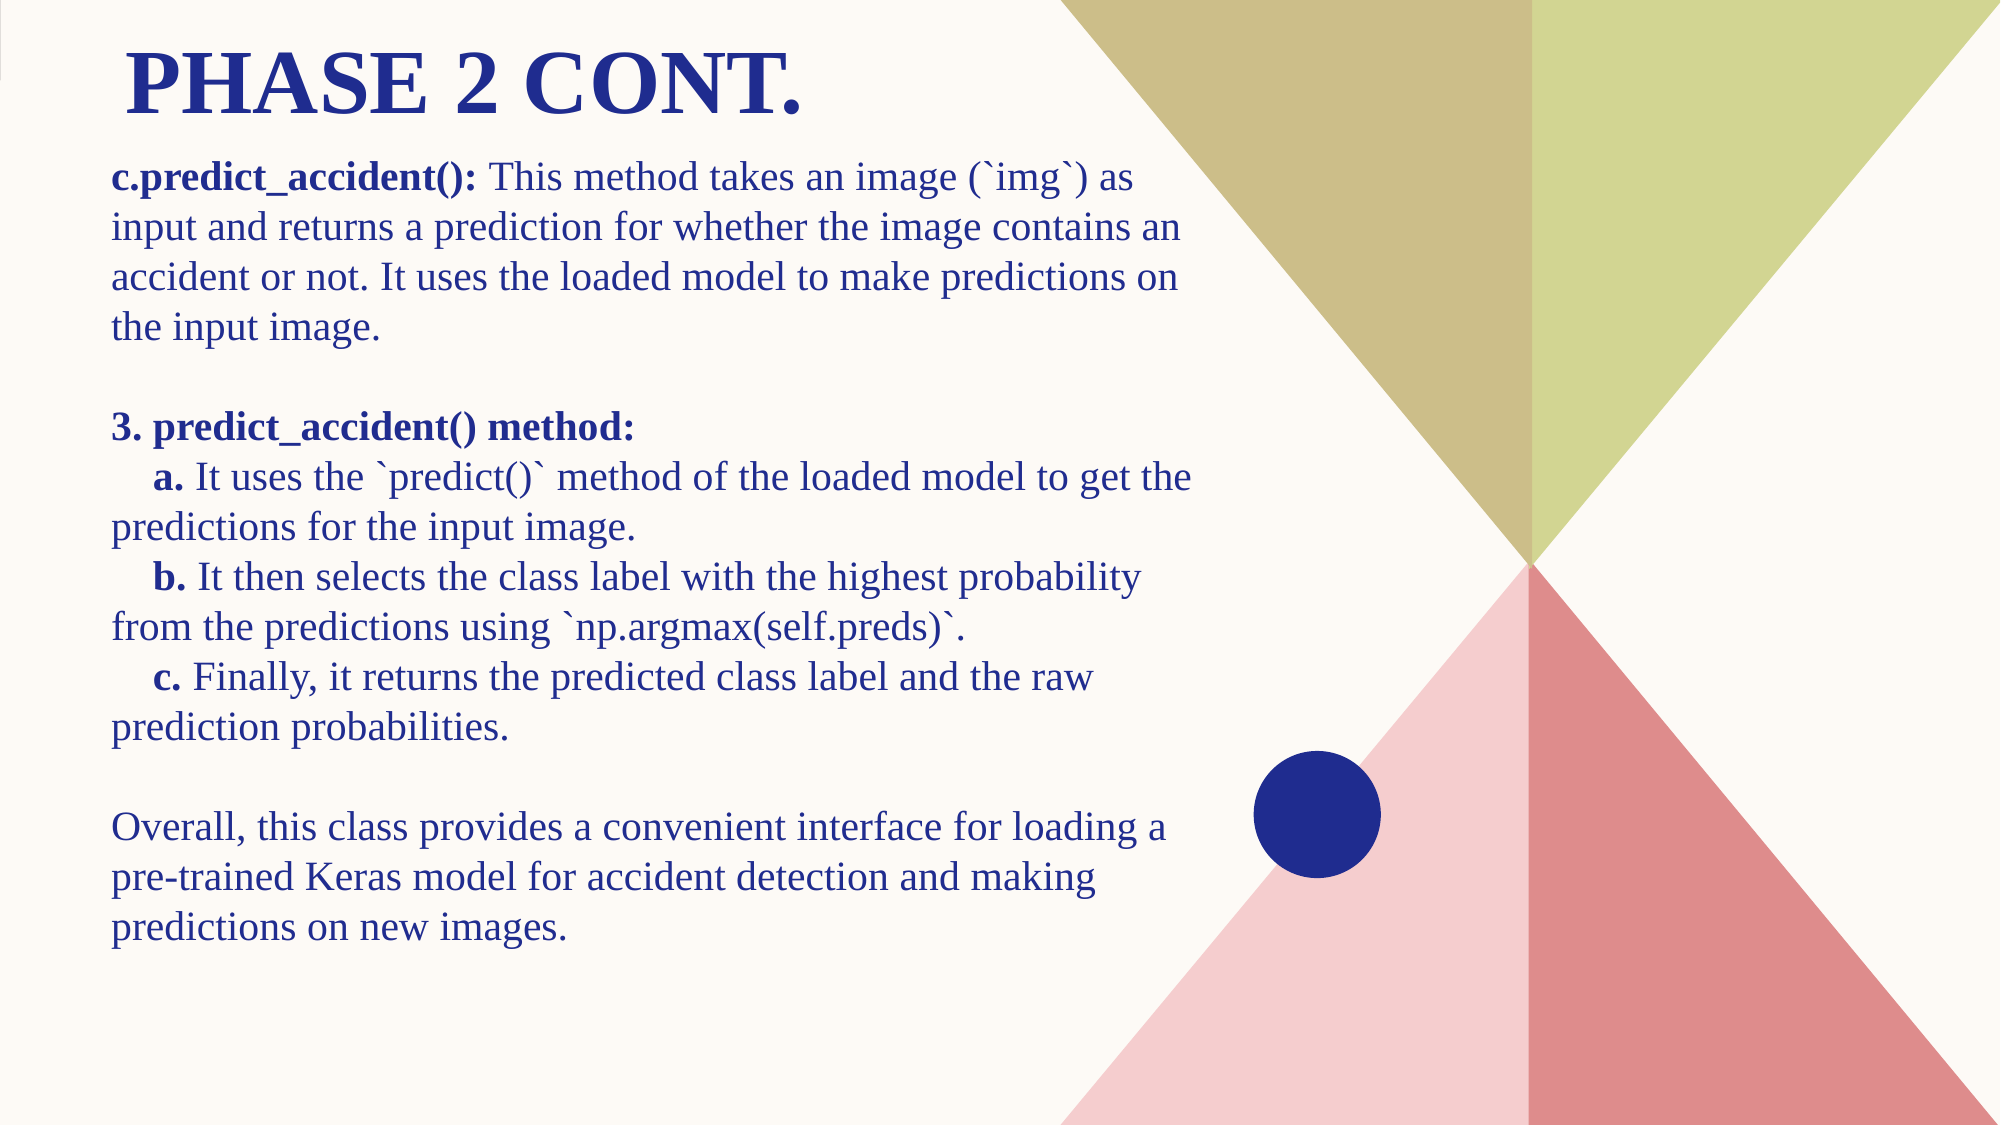

# PHASE 2 CONT.
c.predict_accident(): This method takes an image (`img`) as input and returns a prediction for whether the image contains an accident or not. It uses the loaded model to make predictions on the input image.

3. predict_accident() method:
    a. It uses the `predict()` method of the loaded model to get the predictions for the input image.
    b. It then selects the class label with the highest probability from the predictions using `np.argmax(self.preds)`.
    c. Finally, it returns the predicted class label and the raw prediction probabilities.

Overall, this class provides a convenient interface for loading a pre-trained Keras model for accident detection and making predictions on new images.